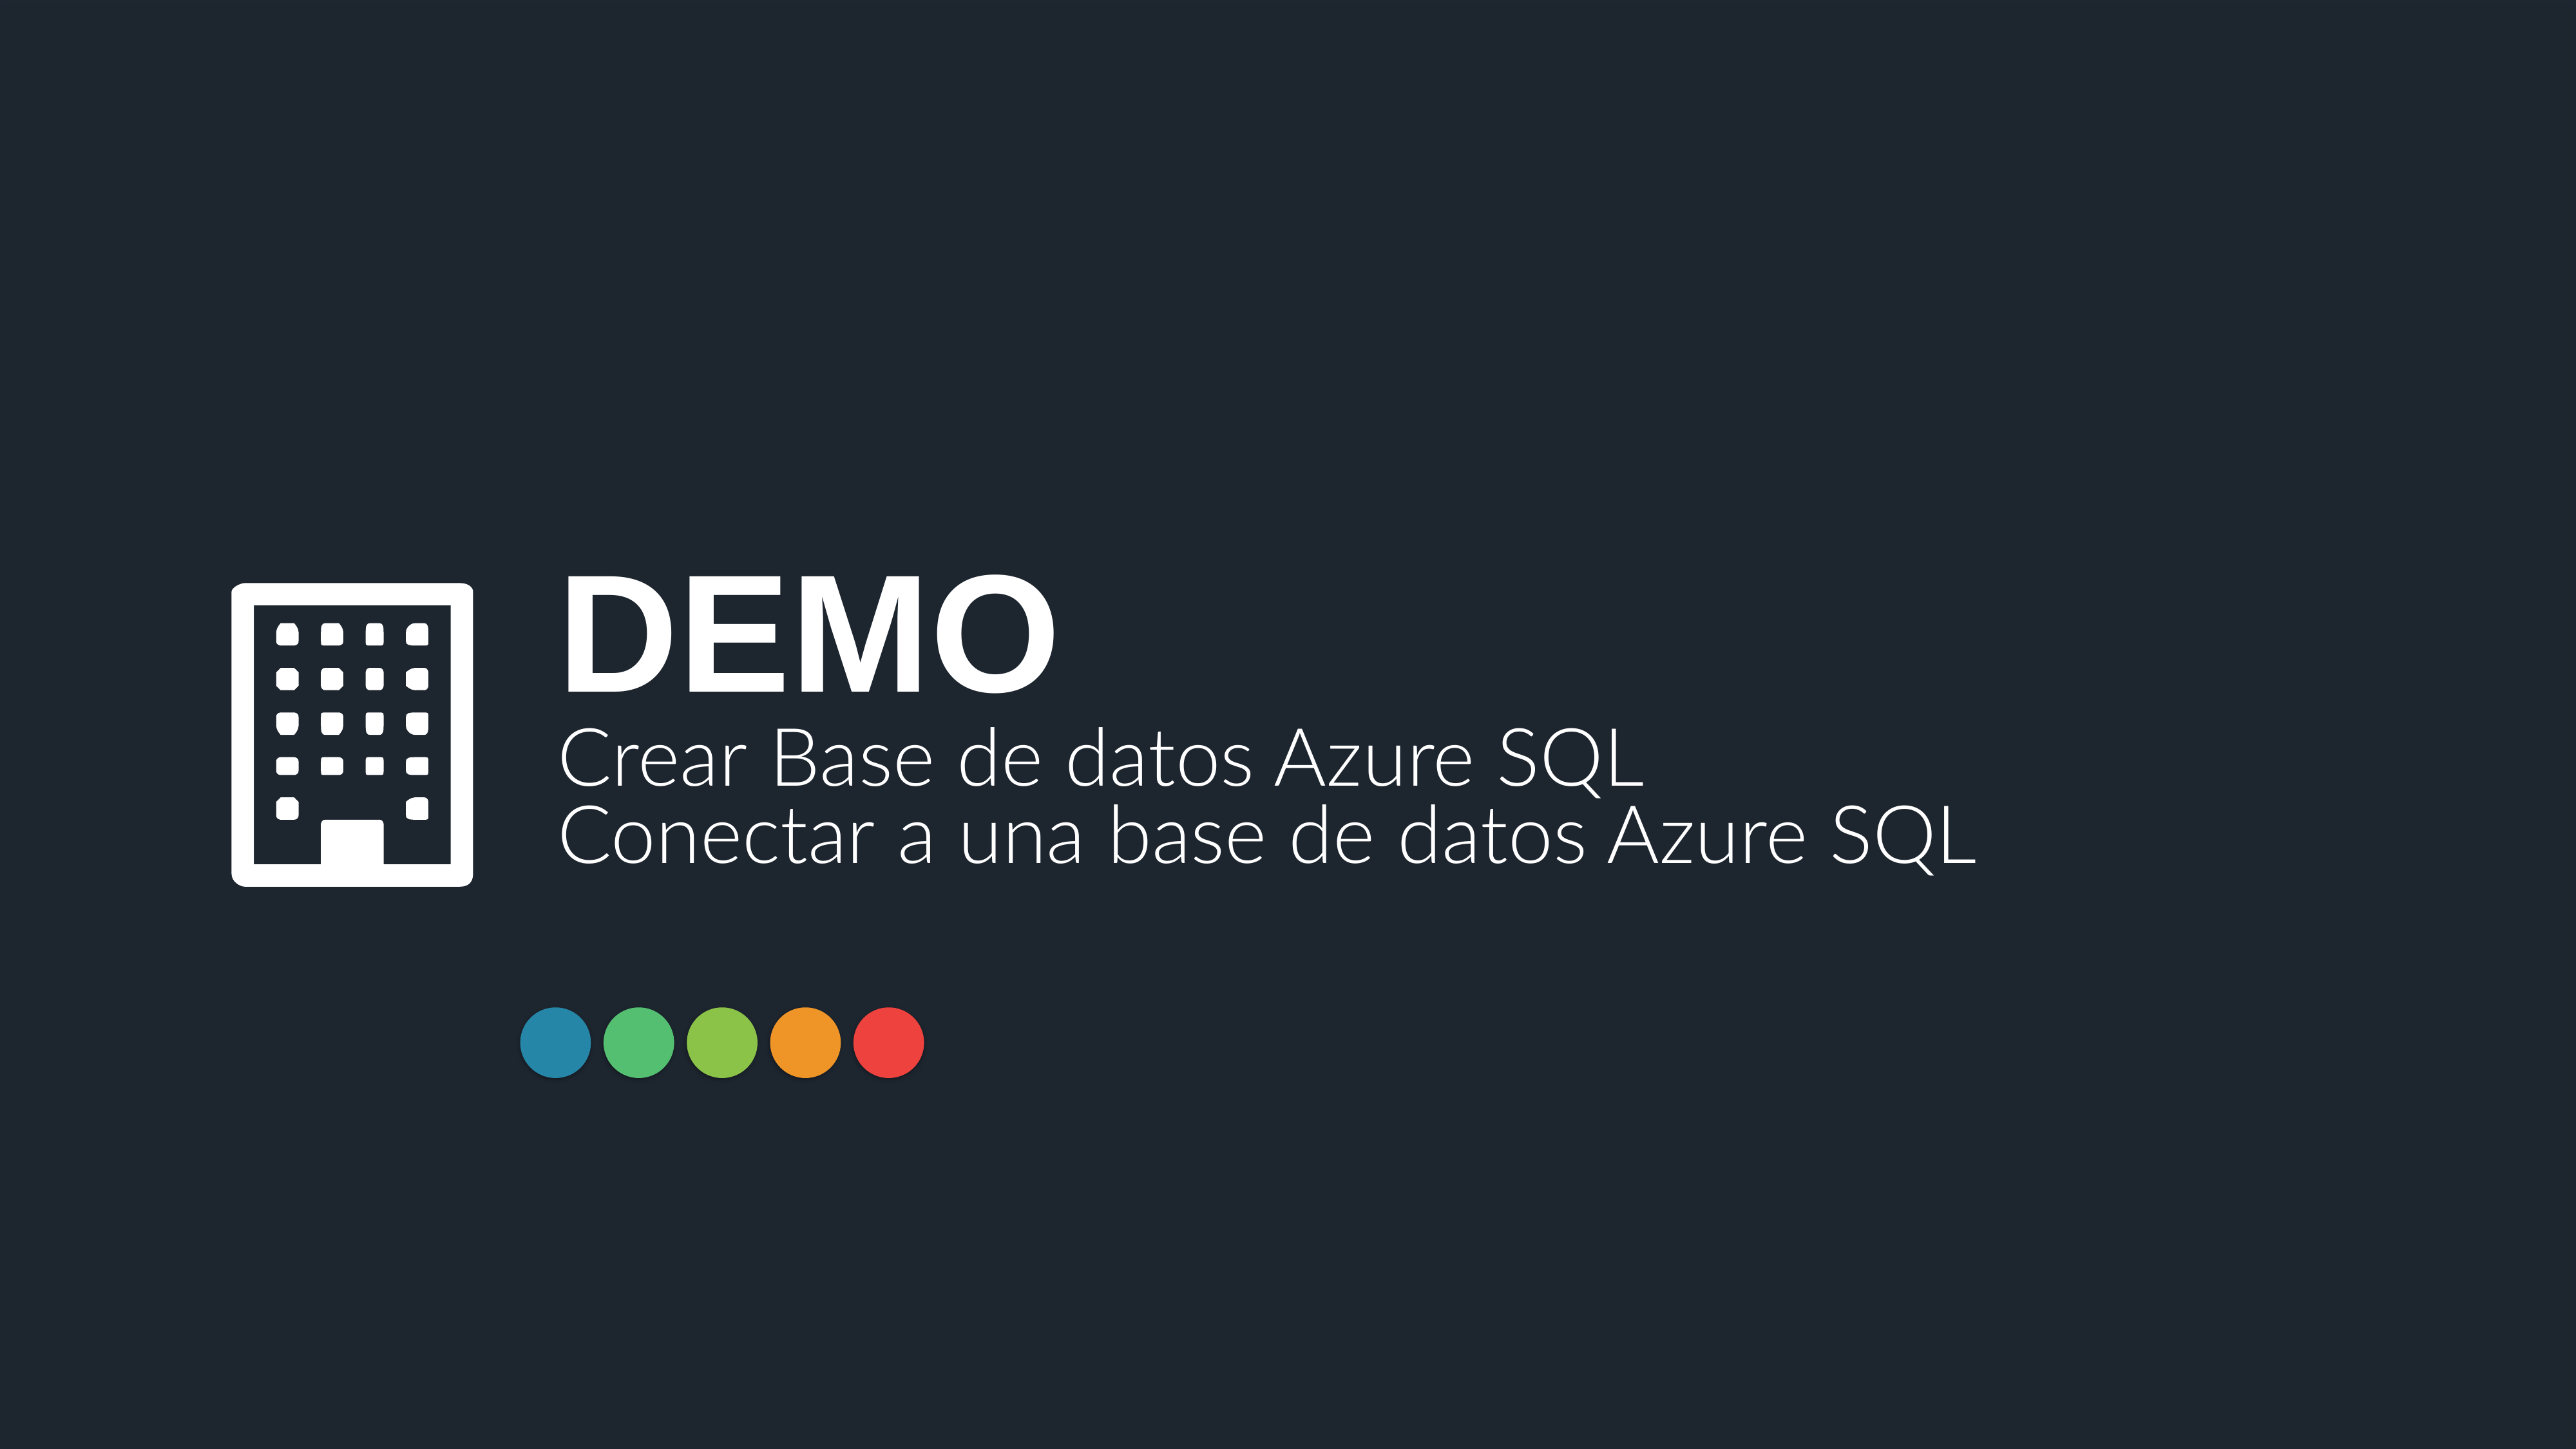

DEMO
Crear Base de datos Azure SQL
Conectar a una base de datos Azure SQL